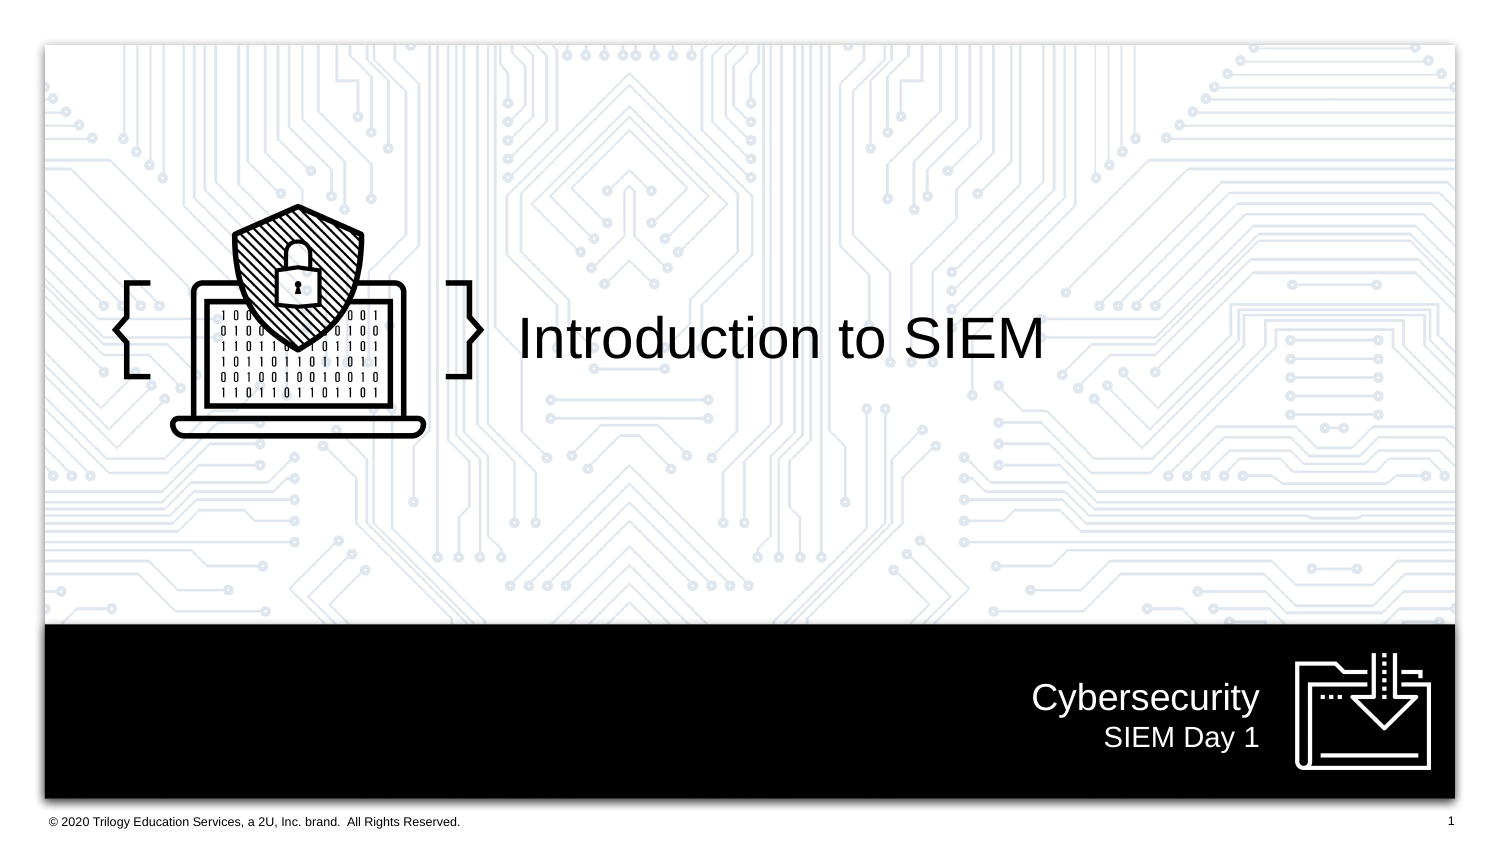

Introduction to SIEM
# SIEM Day 1
1